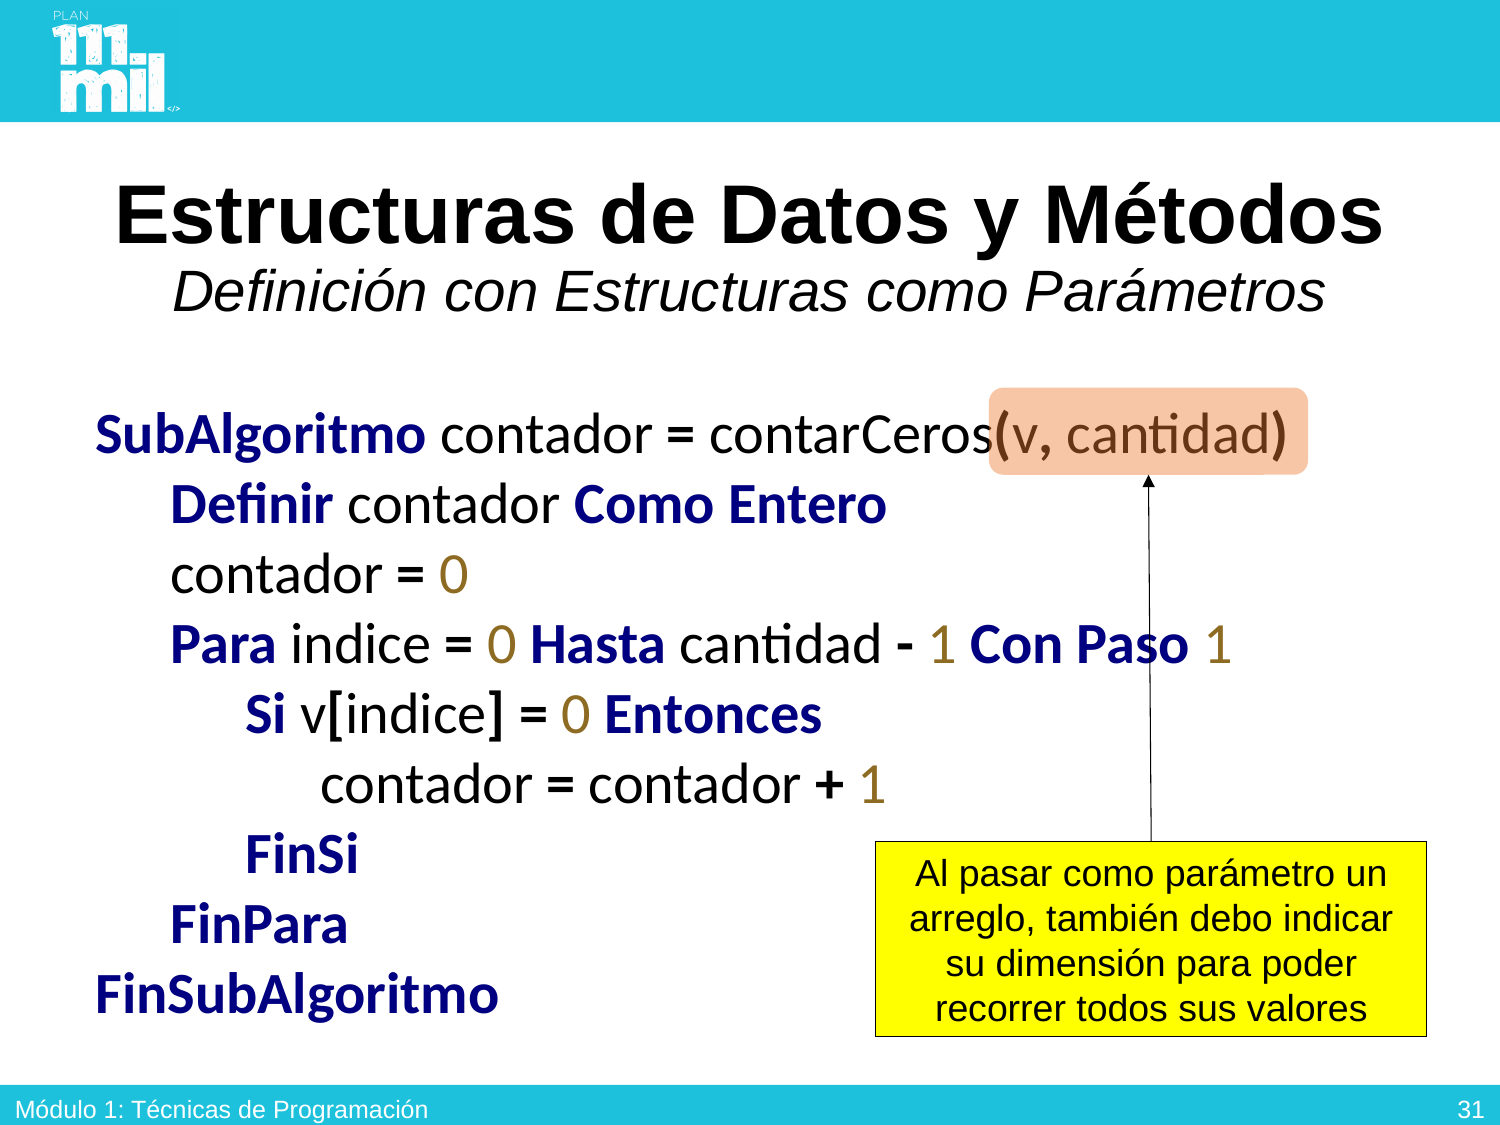

# Estructuras de Datos y Métodos Definición con Estructuras como Parámetros
SubAlgoritmo contador = contarCeros(v, cantidad)
Definir contador Como Entero
contador = 0
Para indice = 0 Hasta cantidad - 1 Con Paso 1
Si v[indice] = 0 Entonces
contador = contador + 1
FinSi
FinPara
FinSubAlgoritmo

Al pasar como parámetro un arreglo, también debo indicar su dimensión para poder recorrer todos sus valores
31
Módulo 1: Técnicas de Programación